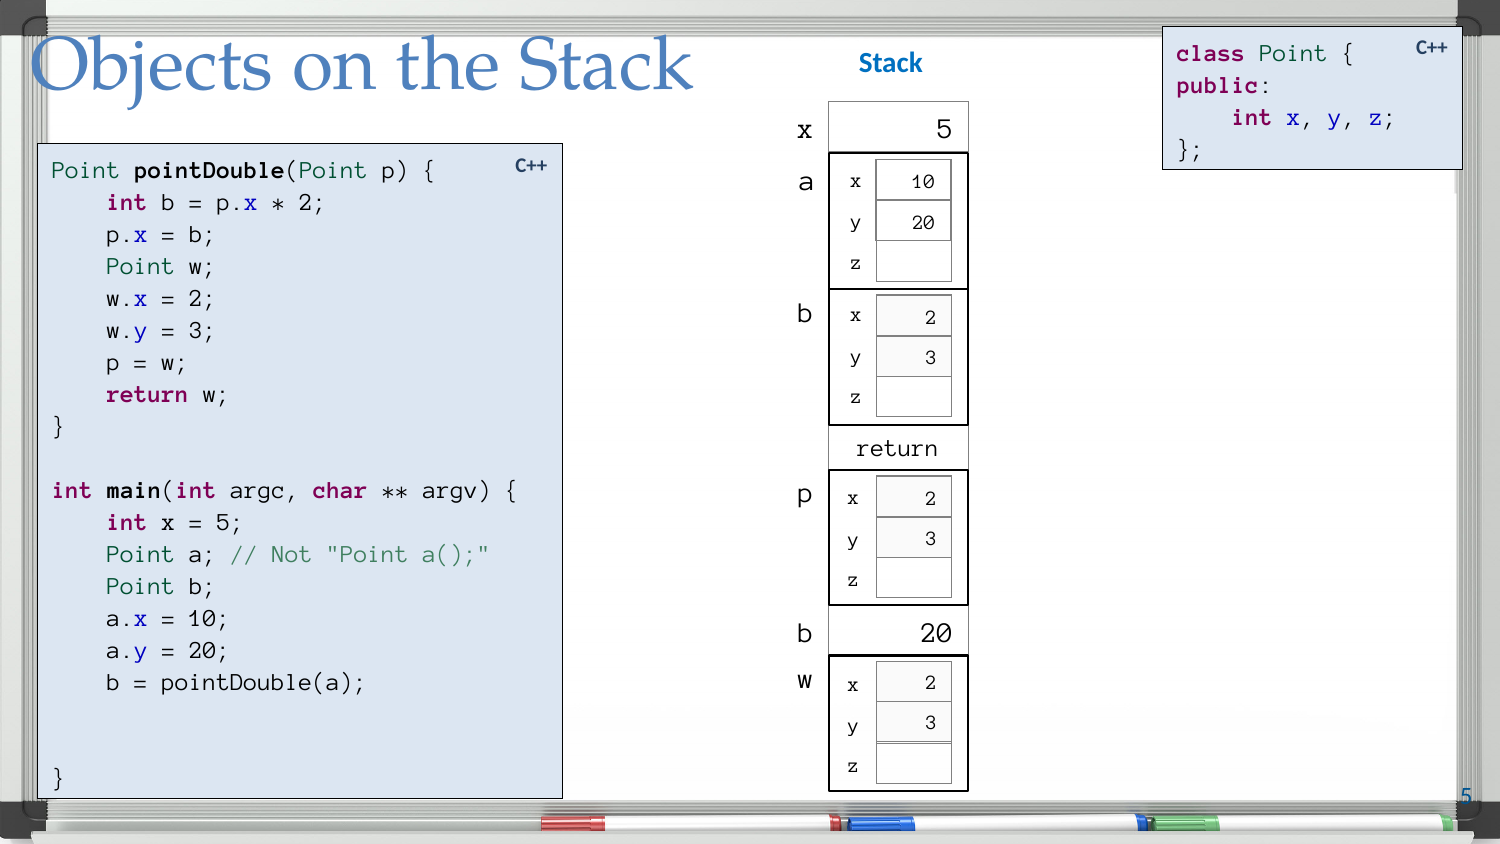

# Objects on the Stack
class Point {
public:
    int x, y, z;
};
C++
Stack
x
5
Point pointDouble(Point p) {
    int b = p.x * 2;
    p.x = b;
    Point w;
    w.x = 2;
    w.y = 3;
    p = w;
    return w;
}

int main(int argc, char ** argv) {
    int x = 5;
    Point a; // Not "Point a();"
    Point b;
    a.x = 10;
    a.y = 20;
    b = pointDouble(a);

}
C++

a
x

10
y

20
z

b

x

2
y

3
z

return
p

10
x
2
20
20
3
y

z
b
20
w

2

x
3

y

z
5